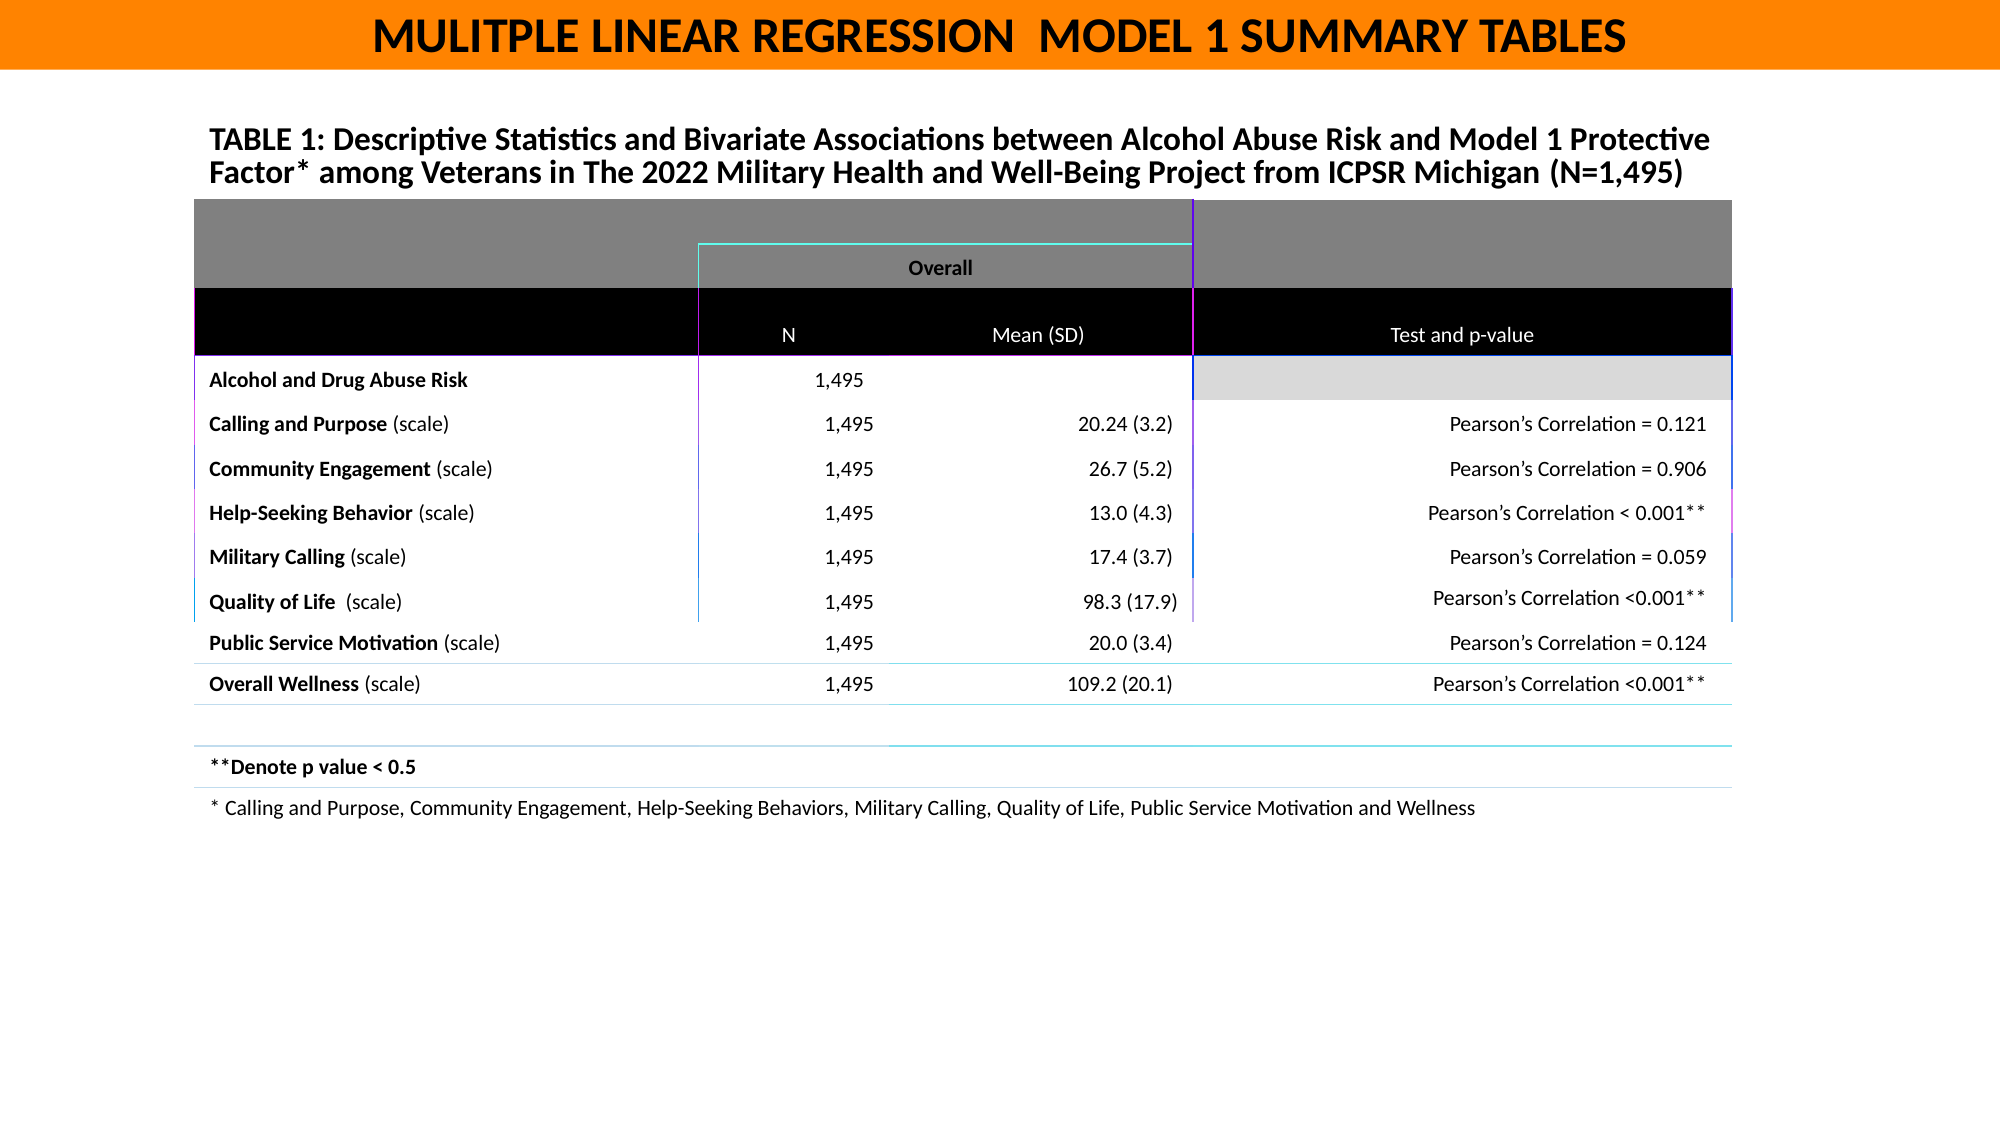

MULITPLE LINEAR REGRESSION  MODEL 1 SUMMARY TABLES
| TABLE 1: Descriptive Statistics and Bivariate Associations between Alcohol Abuse Risk and Model 1 Protective Factor\* among Veterans in The 2022 Military Health and Well-Being Project from ICPSR Michigan (N=1,495) |  |  |  |
| --- | --- | --- | --- |
|  |  |  |  |
|  | Overall |  |  |
|  | N | Mean (SD) | Test and p-value |
| Alcohol and Drug Abuse Risk | 1,495 |  |  |
| Calling and Purpose (scale) | 1,495 | 20.24 (3.2) | Pearson’s Correlation = 0.121 |
| Community Engagement (scale) | 1,495 | 26.7 (5.2) | Pearson’s Correlation = 0.906 |
| Help-Seeking Behavior (scale) | 1,495 | 13.0 (4.3) | Pearson’s Correlation < 0.001\*\* |
| Military Calling (scale) | 1,495 | 17.4 (3.7) | Pearson’s Correlation = 0.059 |
| Quality of Life  (scale) | 1,495 | 98.3 (17.9) | Pearson’s Correlation <0.001\*\* |
| Public Service Motivation (scale) | 1,495 | 20.0 (3.4) | Pearson’s Correlation = 0.124 |
| Overall Wellness (scale) | 1,495 | 109.2 (20.1) | Pearson’s Correlation <0.001\*\* |
|  |  |  |  |
| \*\*Denote p value < 0.5 |  |  |  |
| \* Calling and Purpose, Community Engagement, Help-Seeking Behaviors, Military Calling, Quality of Life, Public Service Motivation and Wellness |  |  |  |